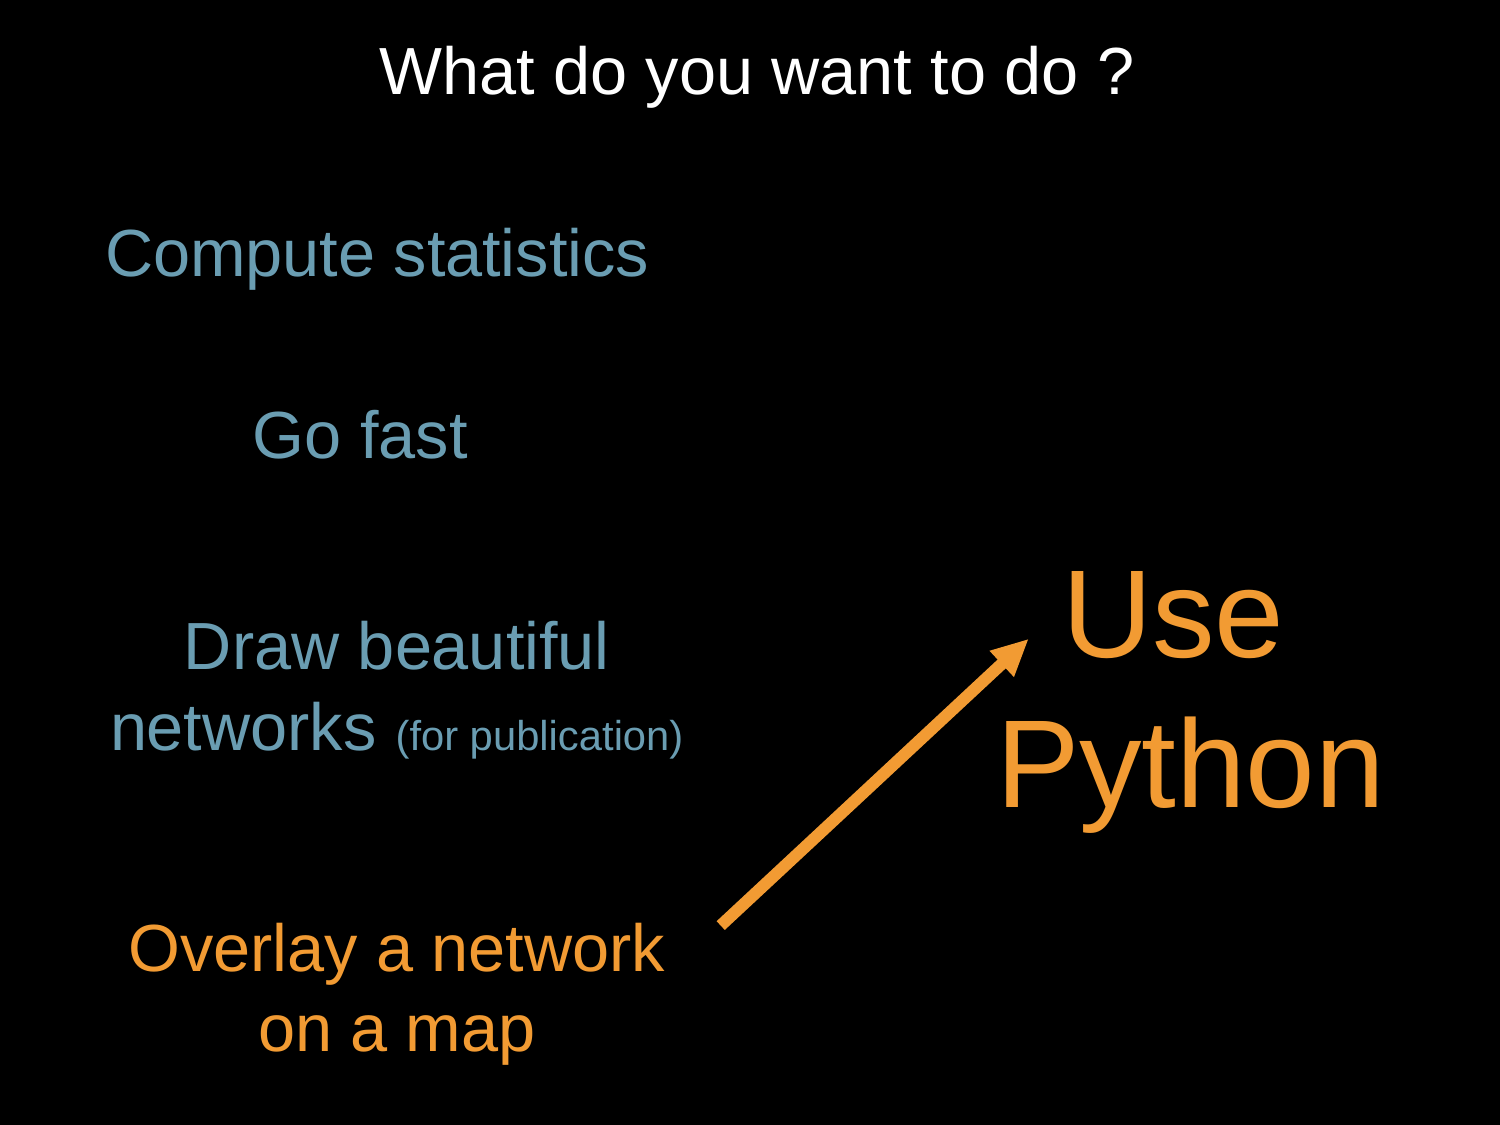

What do you want to do ?
Compute statistics
Go fast
Use
Python
Draw beautiful
networks (for publication)
Overlay a network
on a map